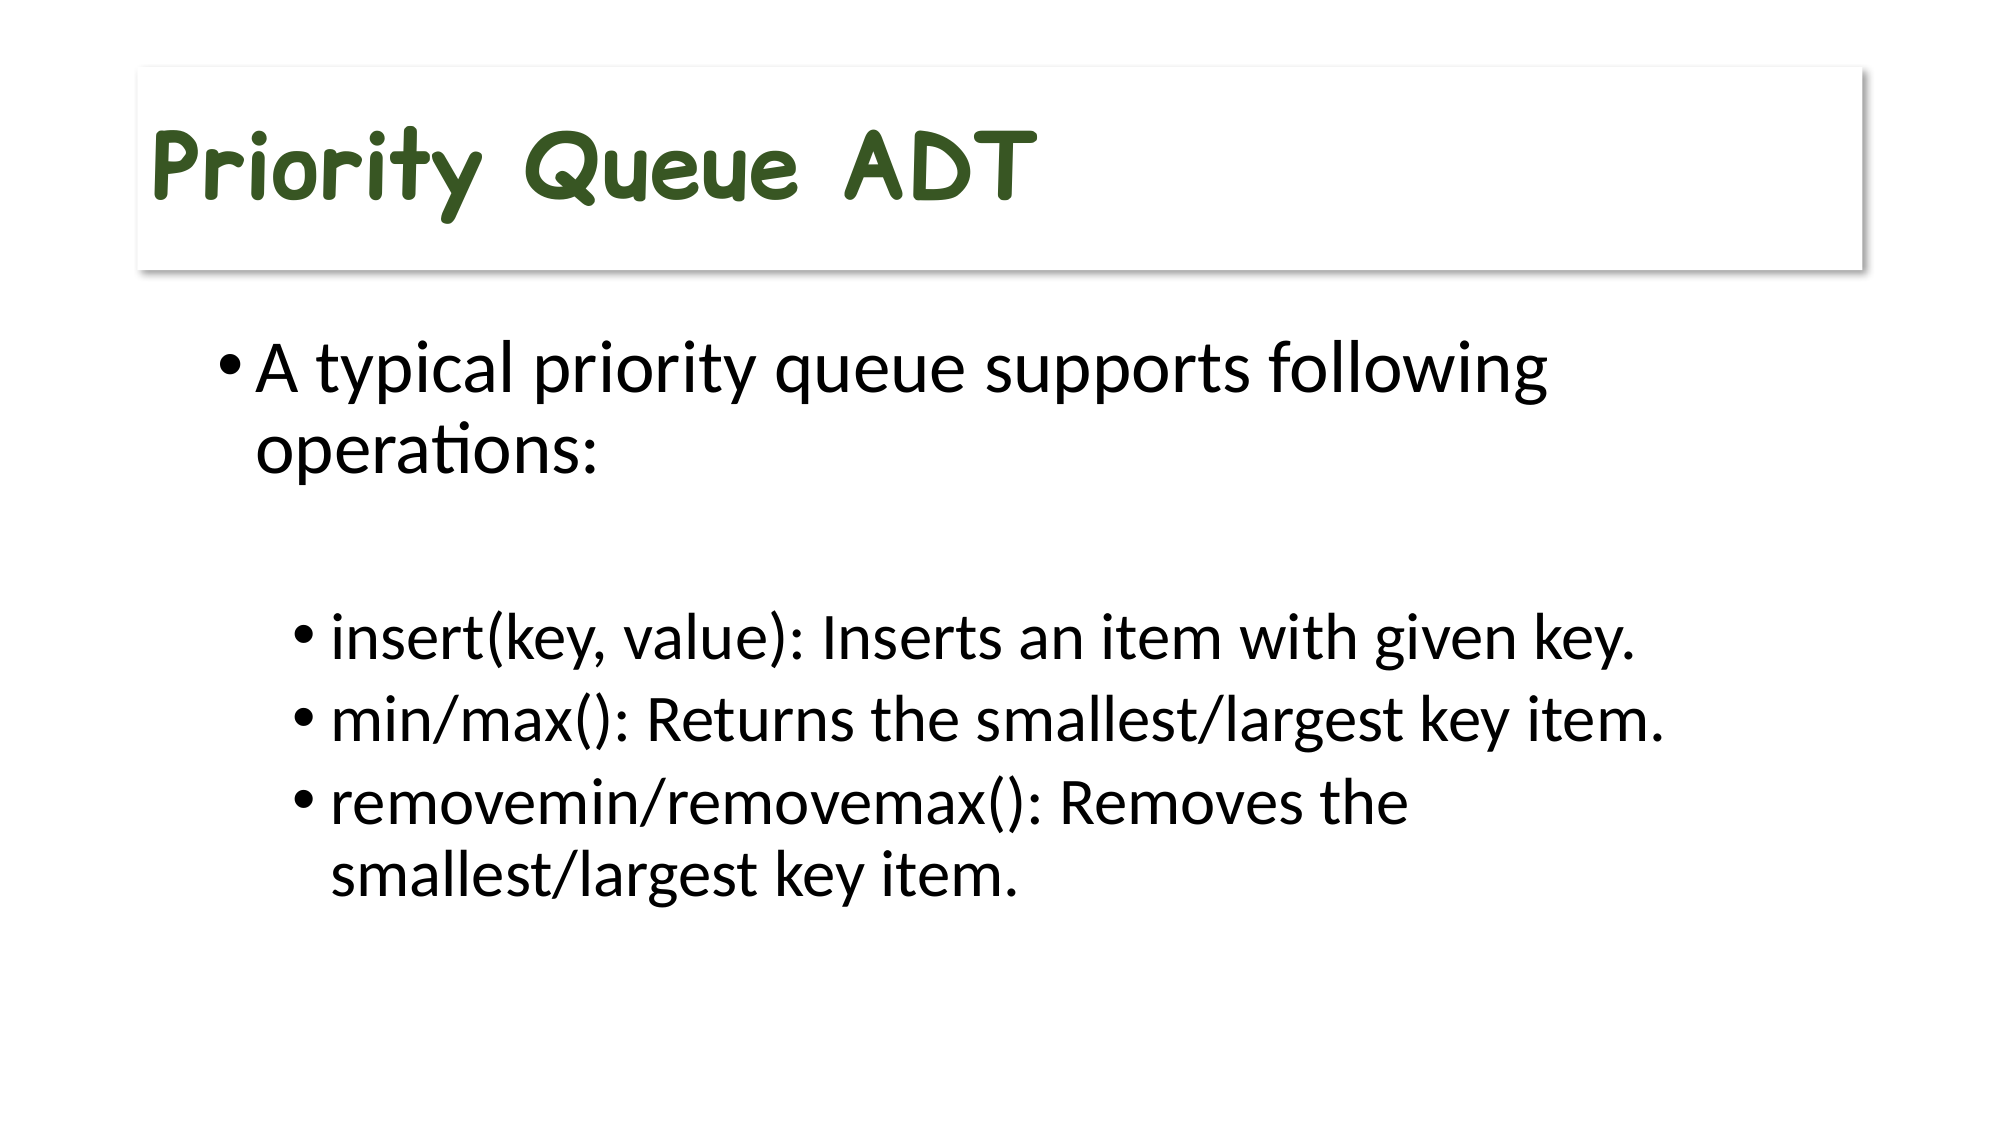

# Priority Queue ADT
A typical priority queue supports following operations:

insert(key, value): Inserts an item with given key.
min/max(): Returns the smallest/largest key item.
removemin/removemax(): Removes the smallest/largest key item.